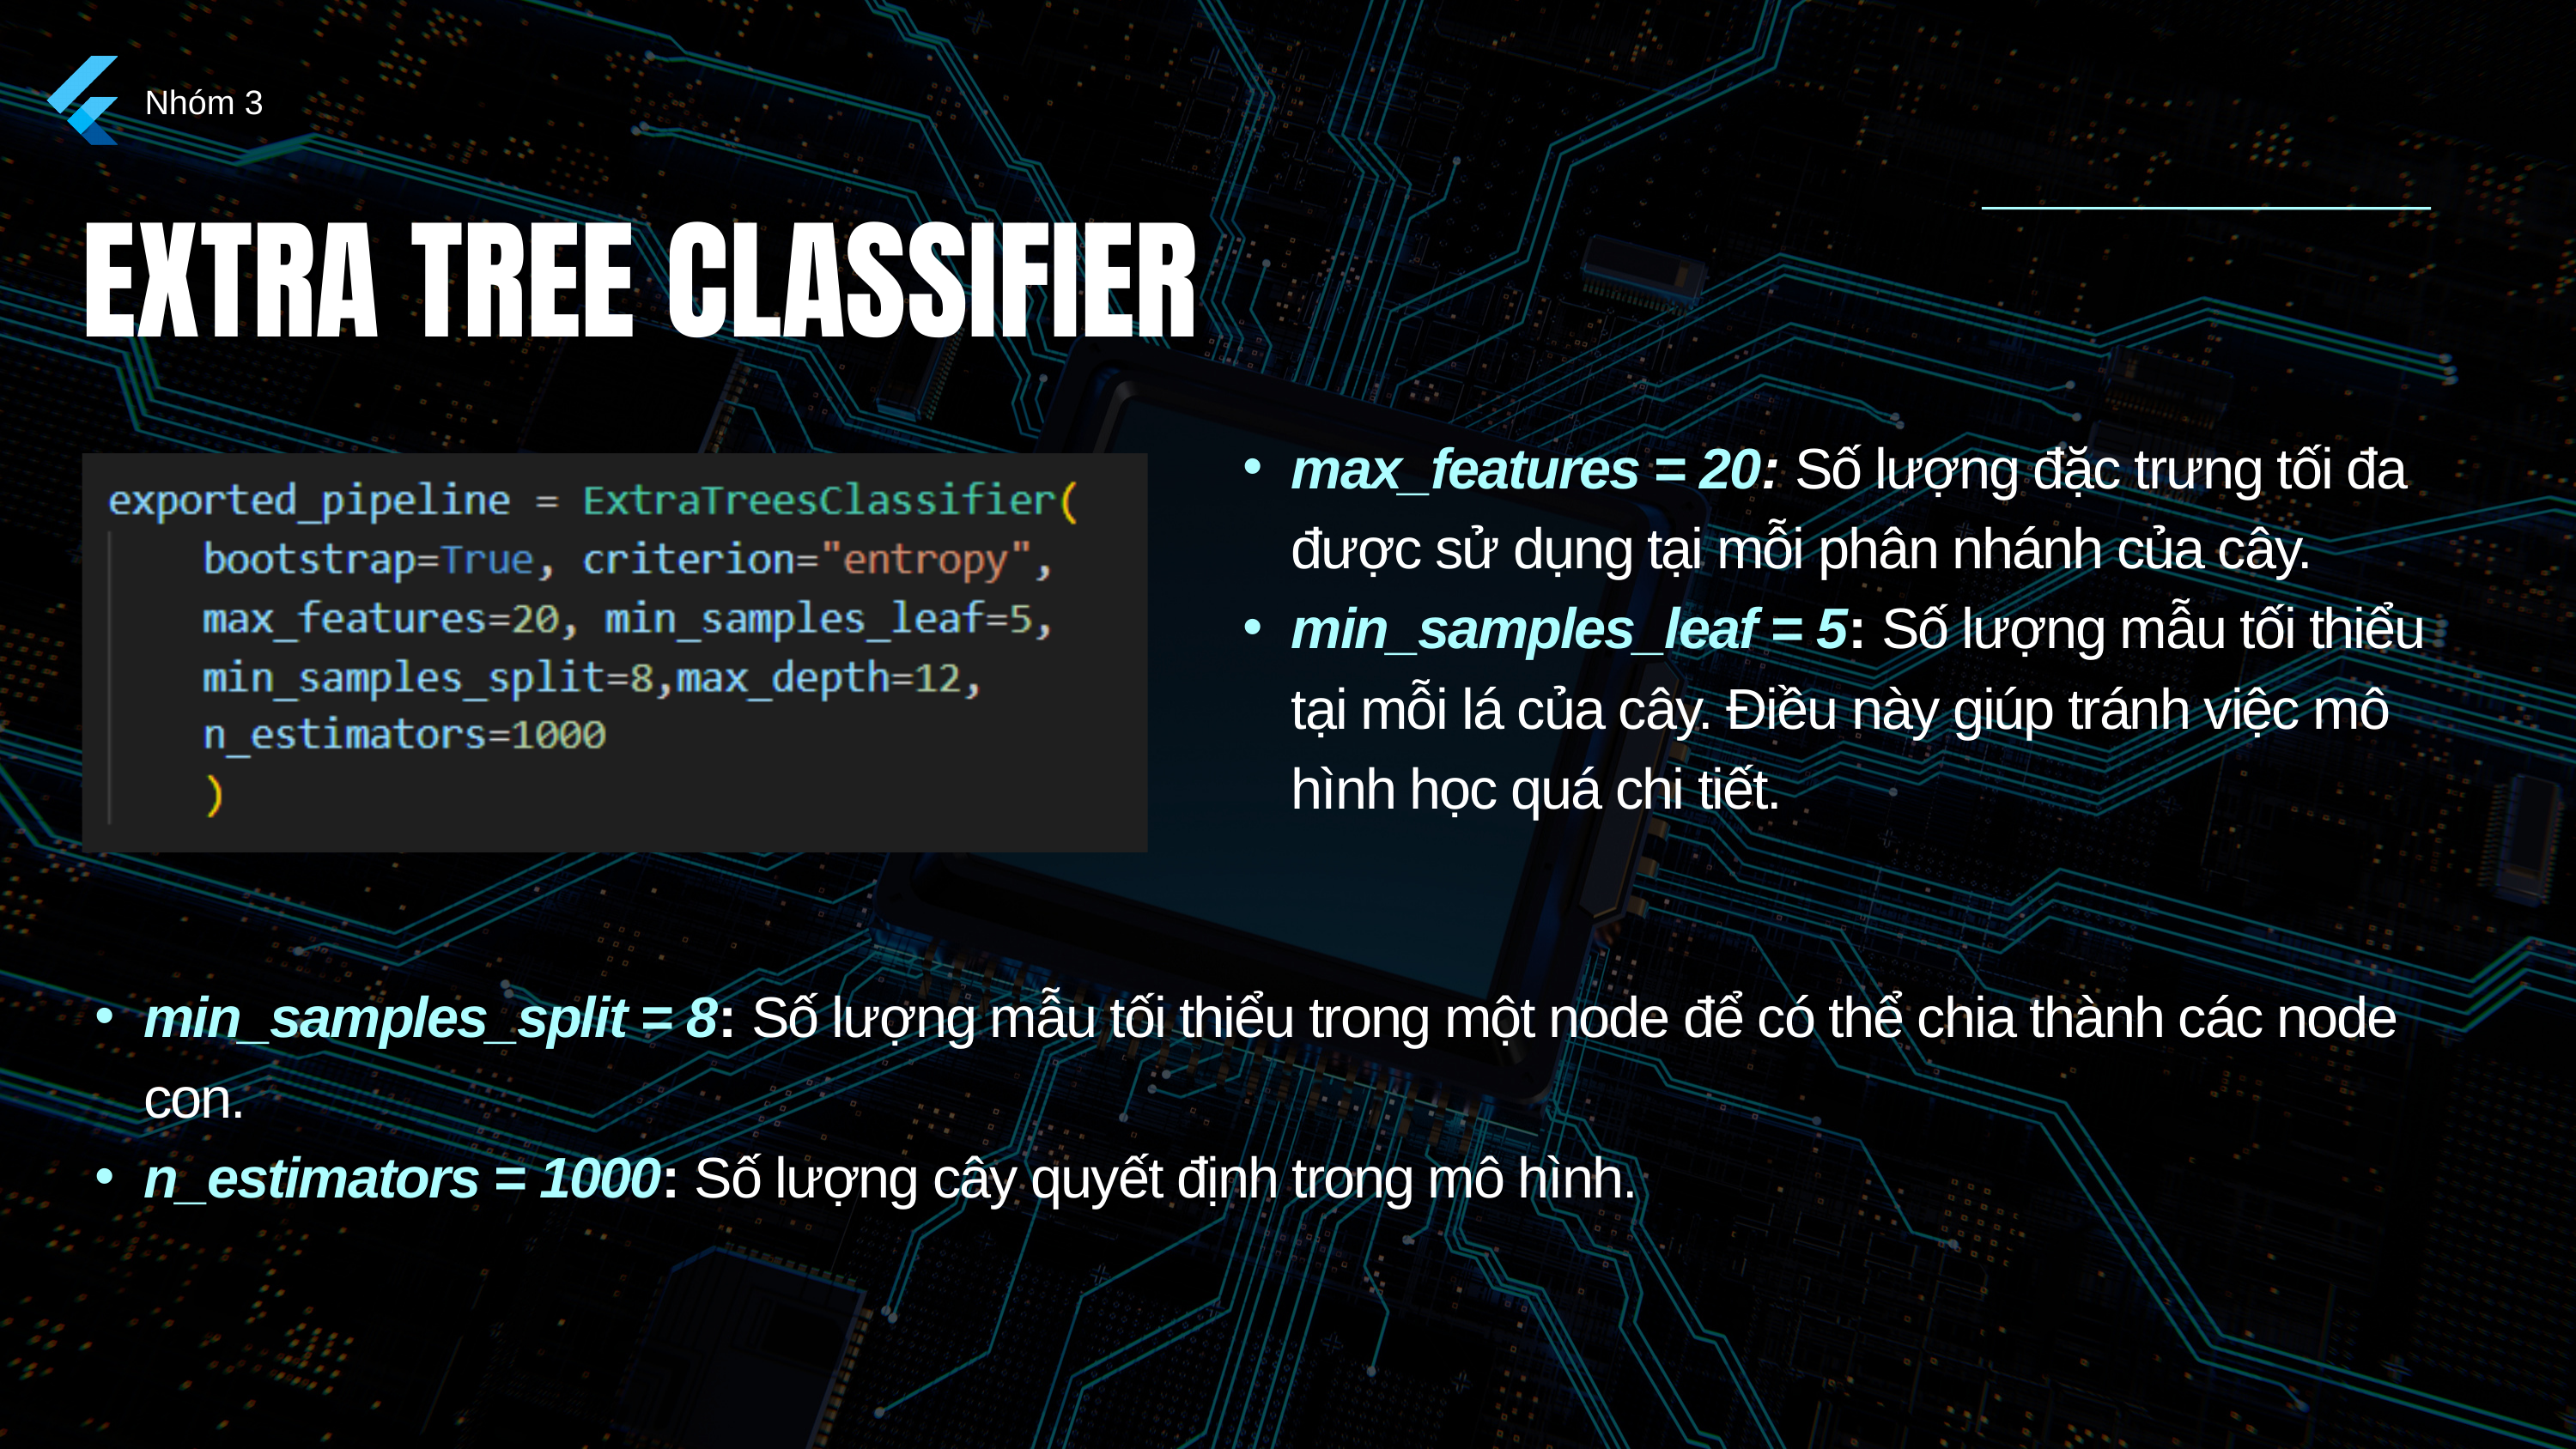

Nhóm 3

EXTRA TREE CLASSIFIER
max_features = 20: Số lượng đặc trưng tối đa được sử dụng tại mỗi phân nhánh của cây.
min_samples_leaf = 5: Số lượng mẫu tối thiểu tại mỗi lá của cây. Điều này giúp tránh việc mô hình học quá chi tiết.

min_samples_split = 8: Số lượng mẫu tối thiểu trong một node để có thể chia thành các node con.
n_estimators = 1000: Số lượng cây quyết định trong mô hình.